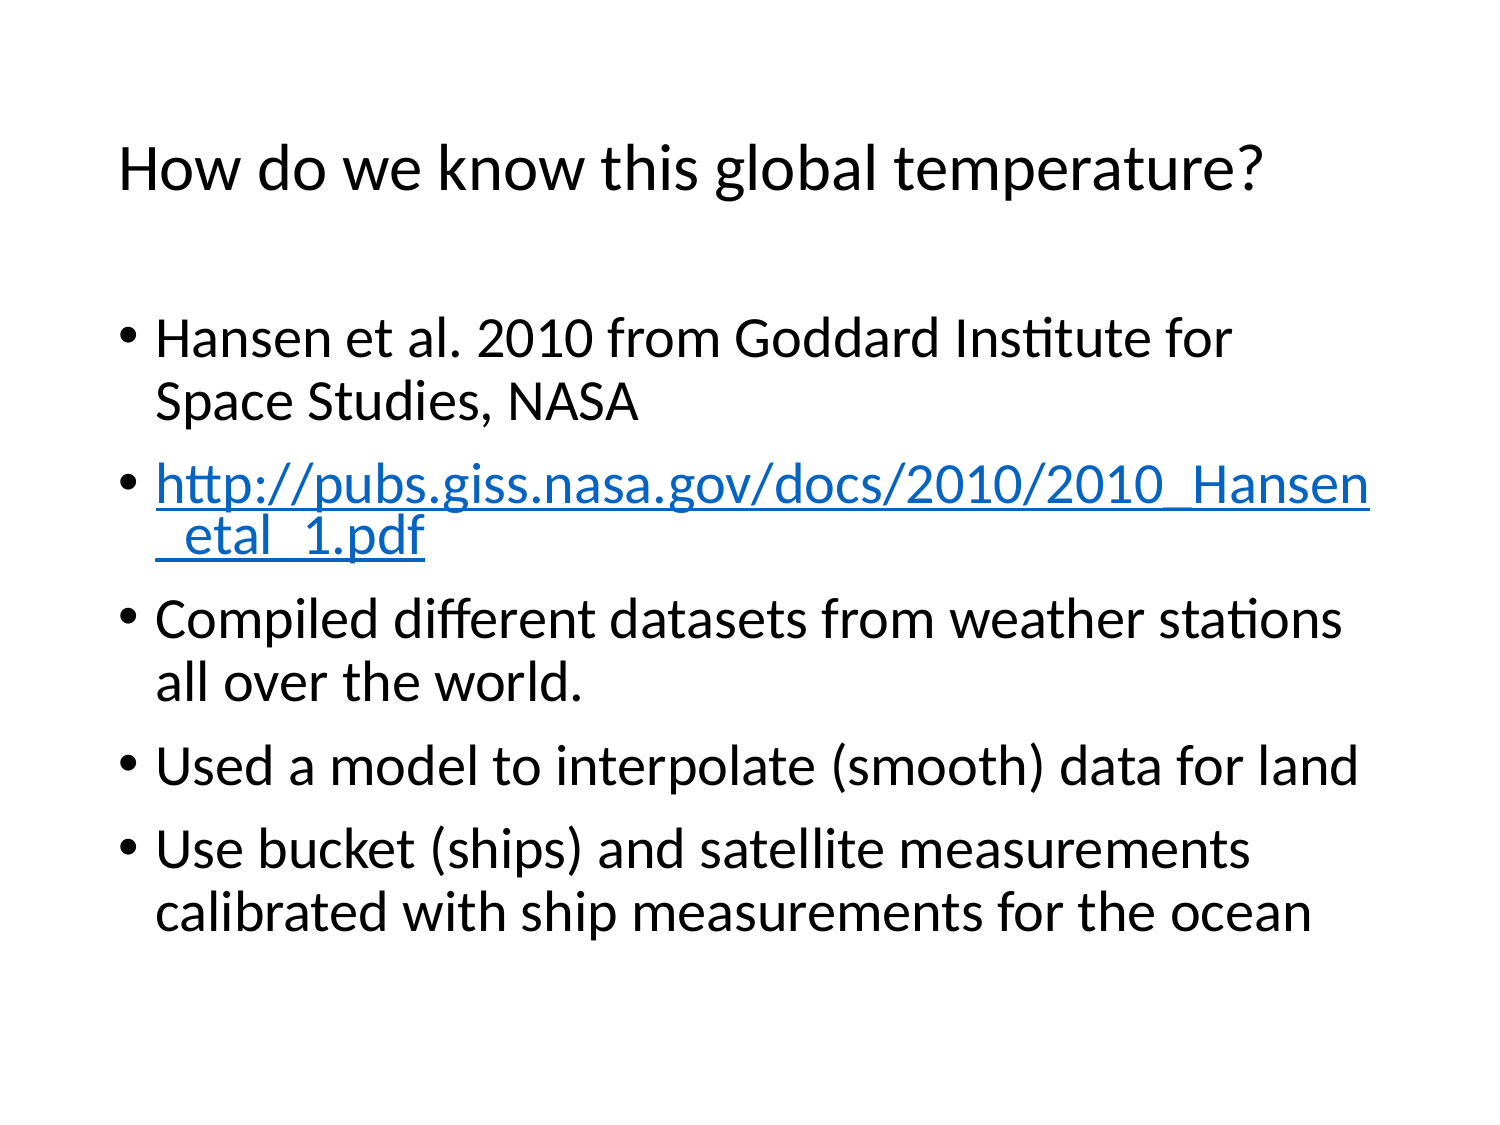

# How do we know this global temperature?
Hansen et al. 2010 from Goddard Institute for Space Studies, NASA
http://pubs.giss.nasa.gov/docs/2010/2010_Hansen_etal_1.pdf
Compiled different datasets from weather stations all over the world.
Used a model to interpolate (smooth) data for land
Use bucket (ships) and satellite measurements calibrated with ship measurements for the ocean